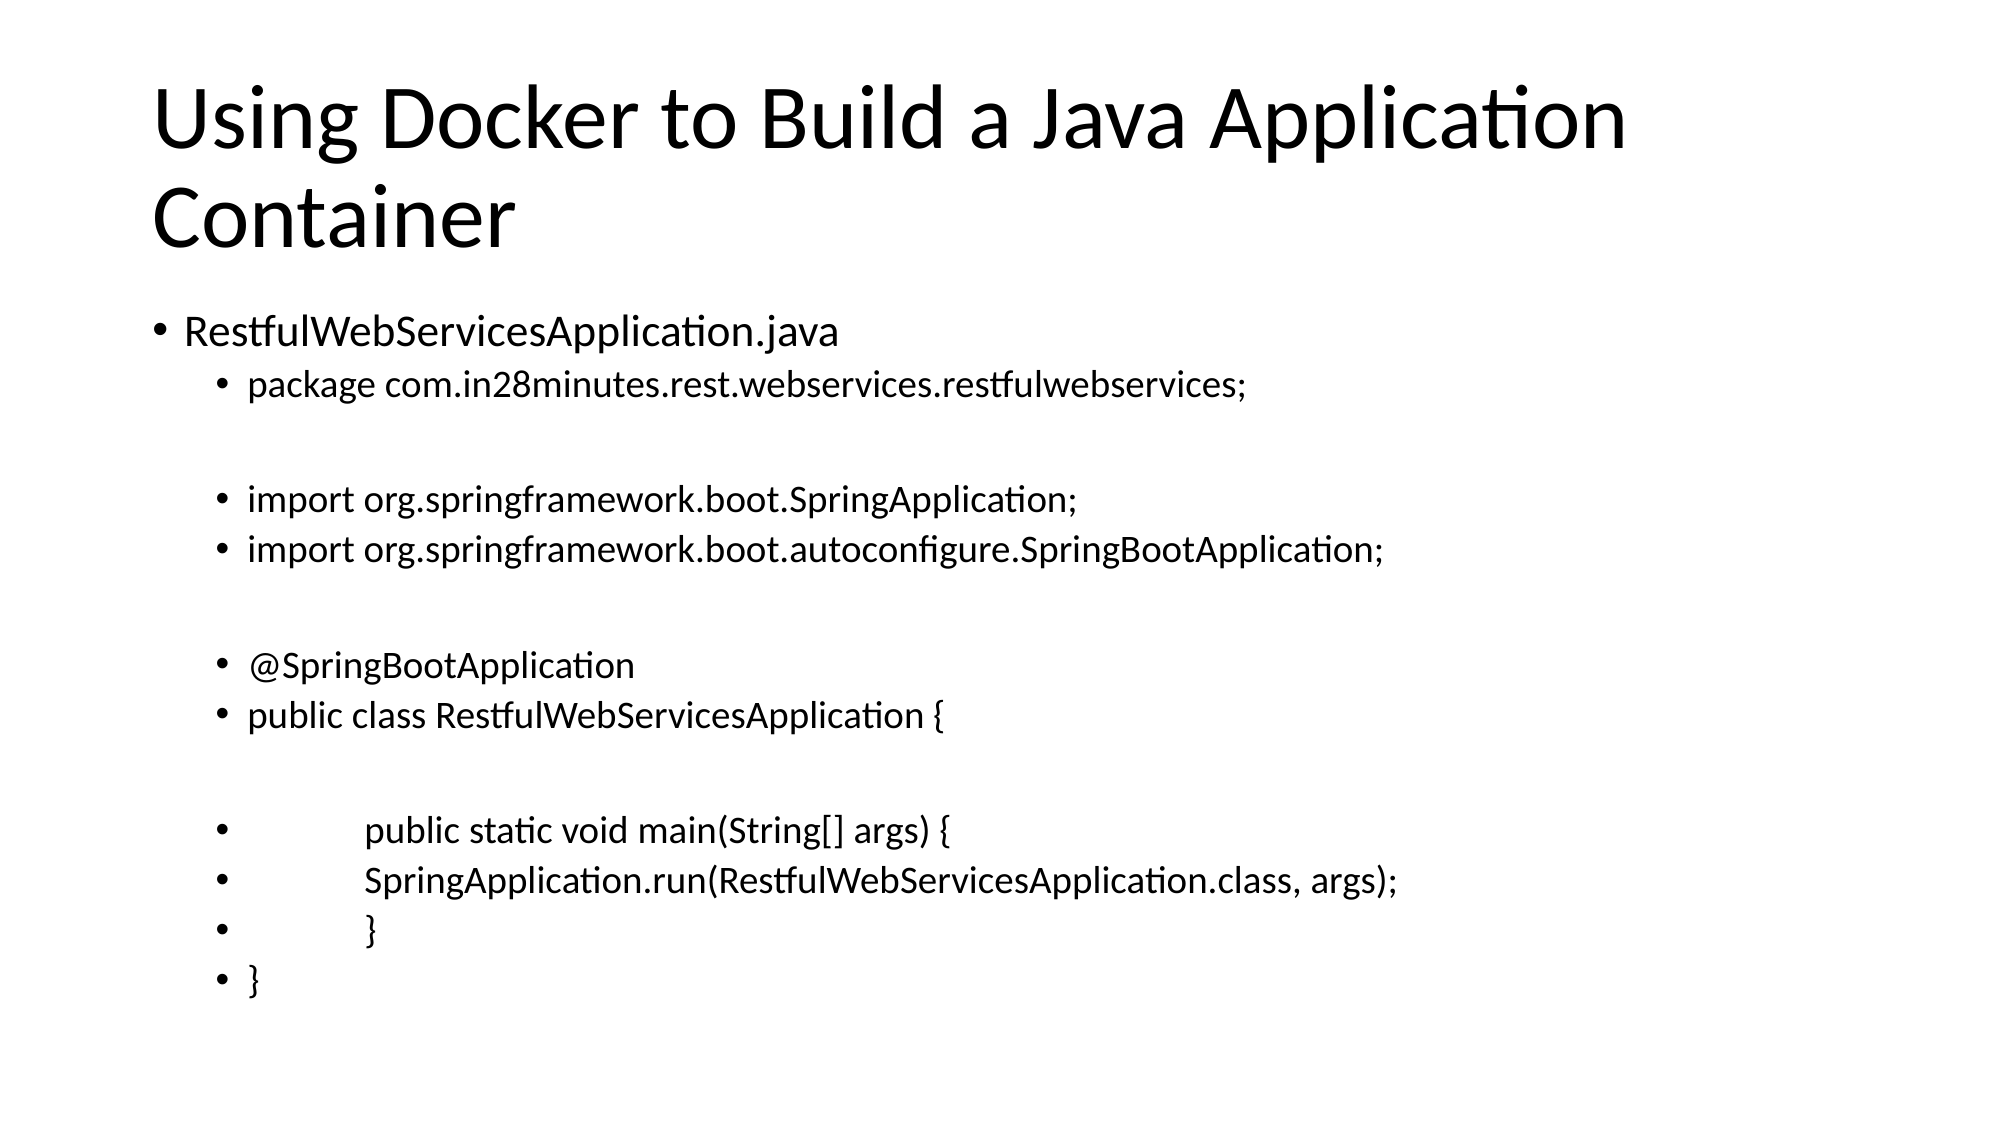

# Using Docker to Build a Java Application Container
RestfulWebServicesApplication.java
package com.in28minutes.rest.webservices.restfulwebservices;

import org.springframework.boot.SpringApplication;
import org.springframework.boot.autoconfigure.SpringBootApplication;

@SpringBootApplication
public class RestfulWebServicesApplication {

	public static void main(String[] args) {
		SpringApplication.run(RestfulWebServicesApplication.class, args);
	}
}